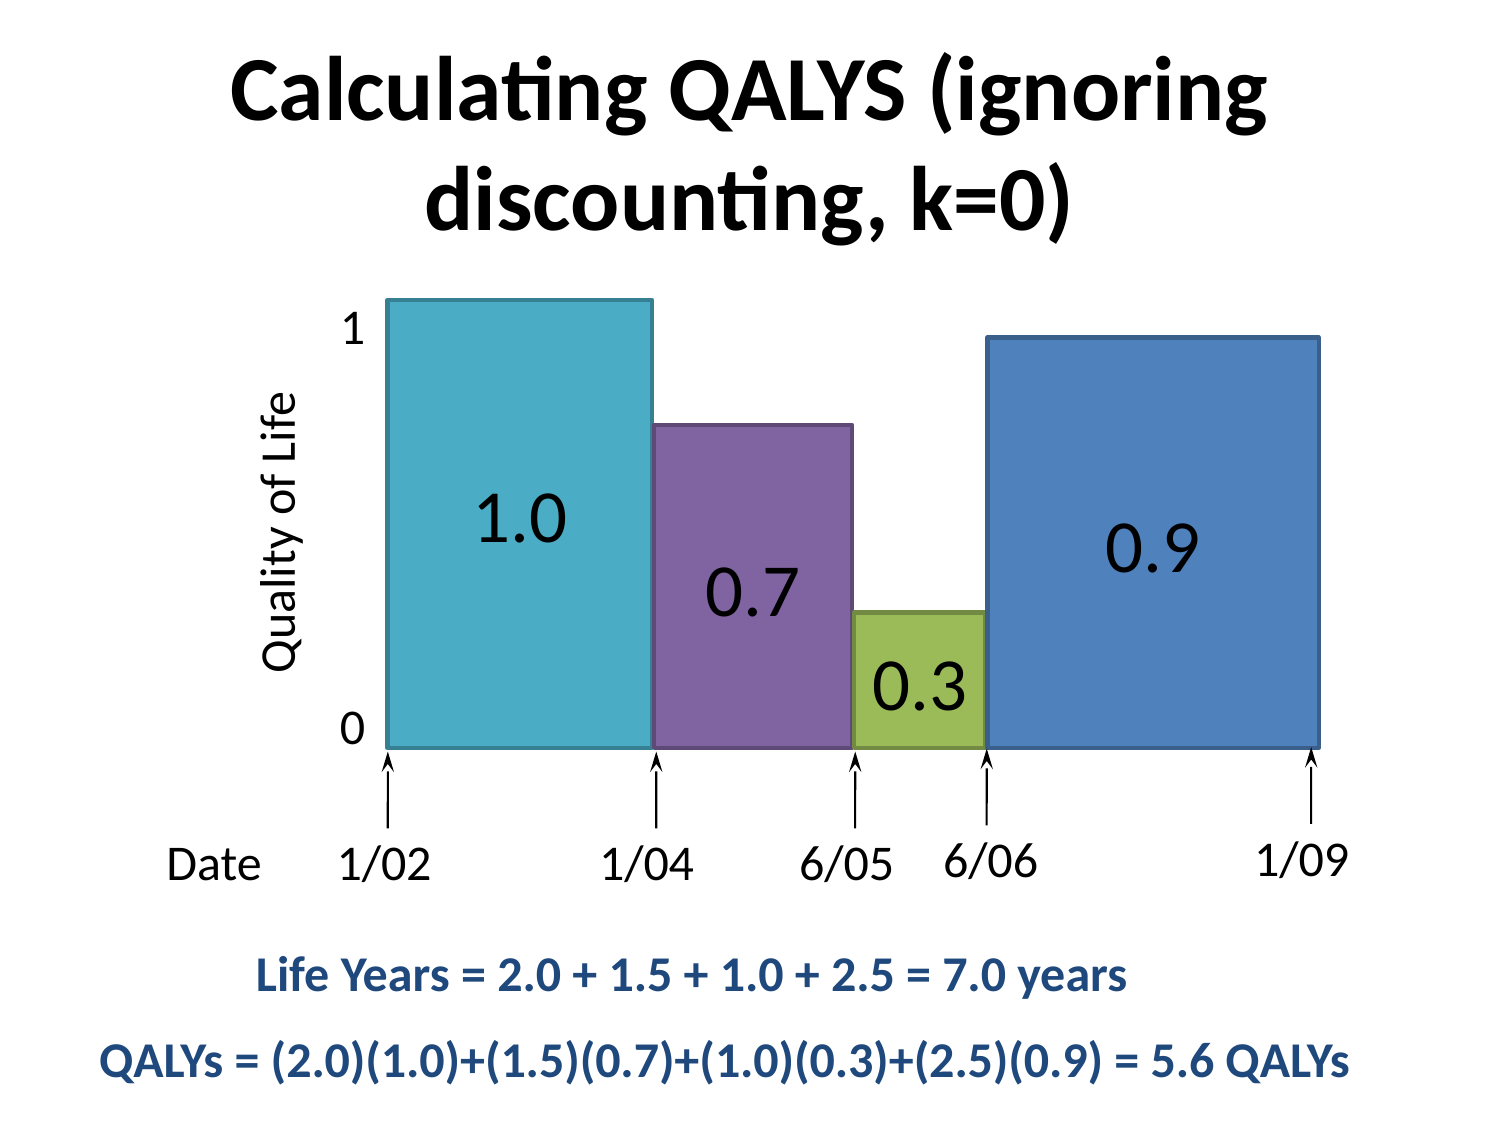

# Calculating QALYS (ignoring discounting, k=0)
1

0.9
0.7
1.0
Quality of Life
0.3
0

1/09
6/06
Date
1/02
1/04
6/05
Life Years = 2.0 + 1.5 + 1.0 + 2.5 = 7.0 years
QALYs = (2.0)(1.0)+(1.5)(0.7)+(1.0)(0.3)+(2.5)(0.9) = 5.6 QALYs